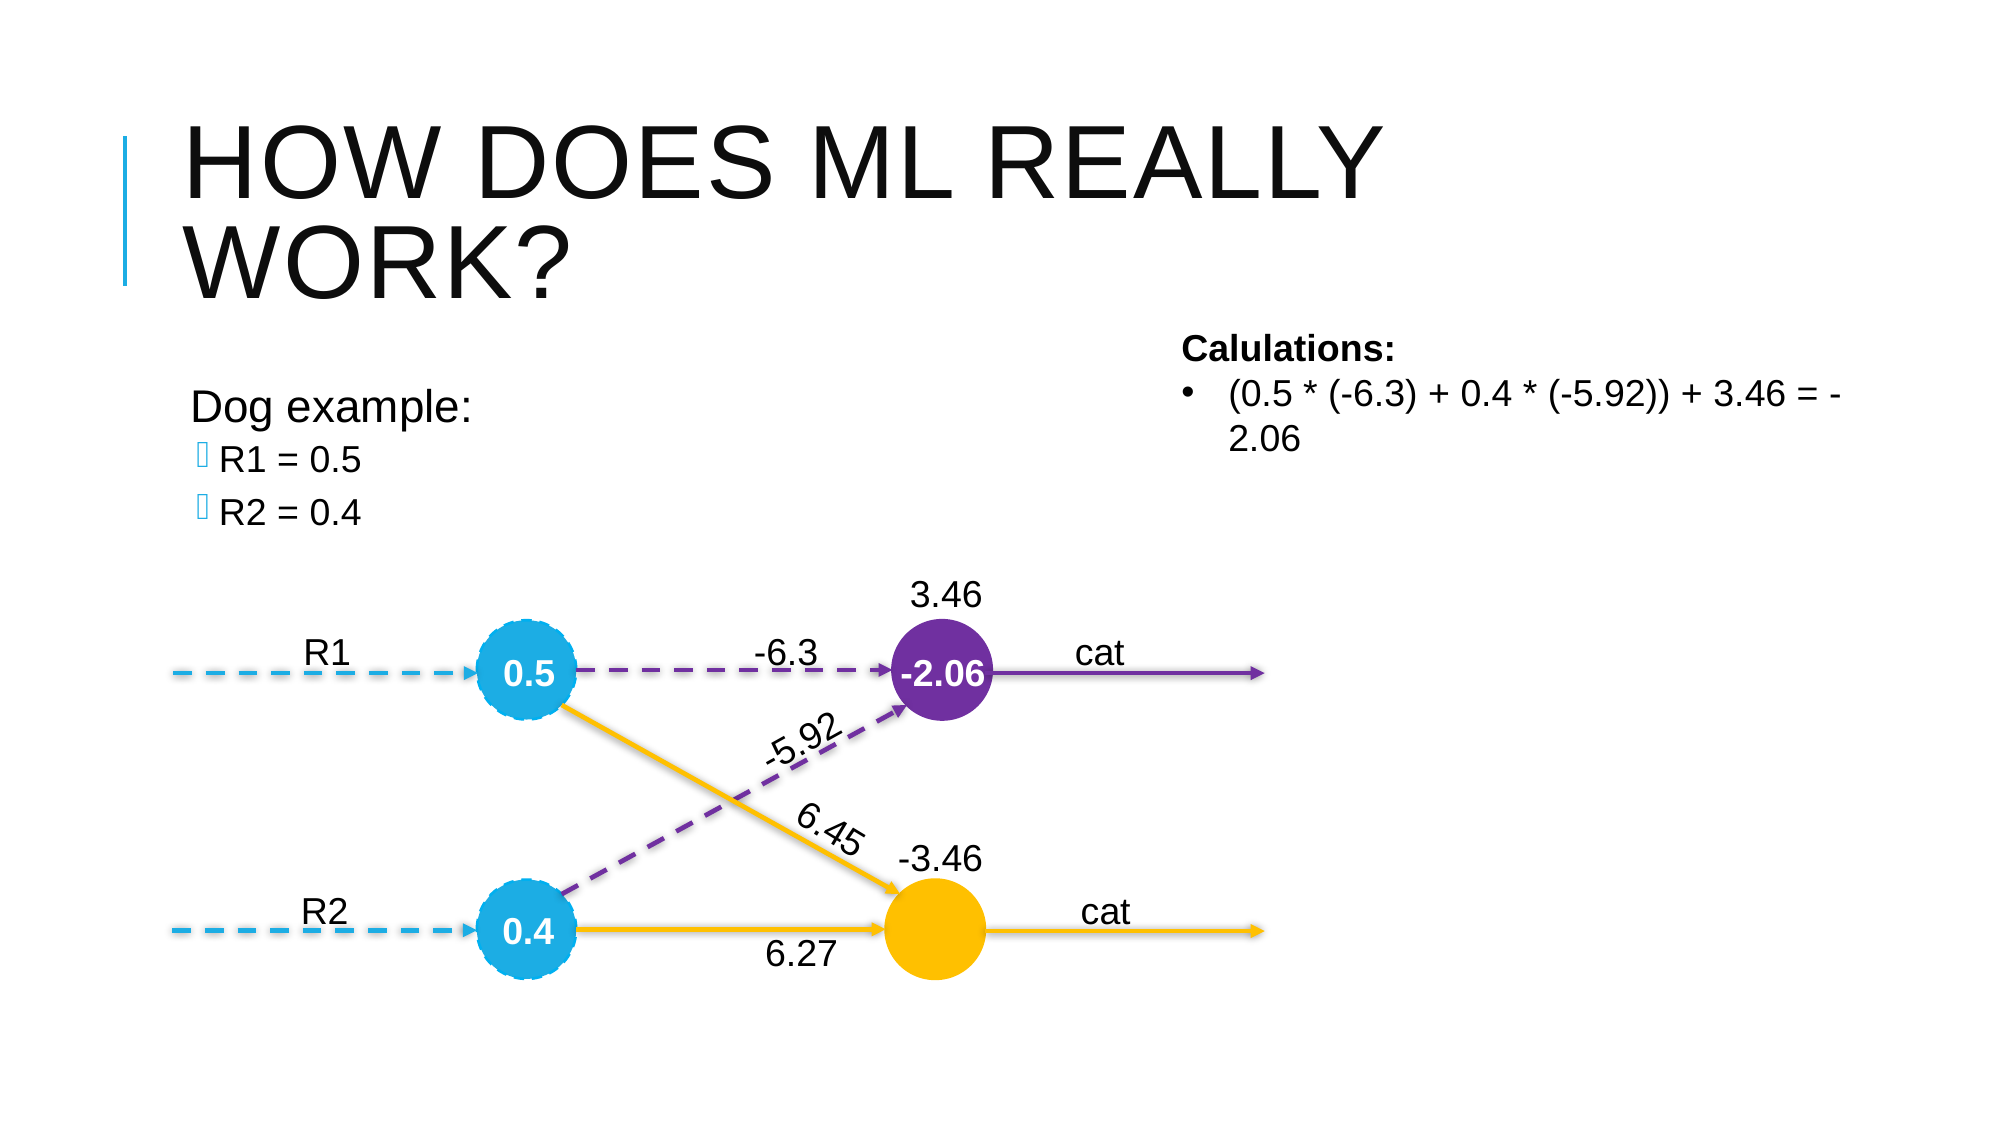

# How does ML really work?
Calulations:
(0.5 * (-6.3) + 0.4 * (-5.92)) + 3.46 = -2.06

Dog example:
R1 = 0.5
R2 = 0.4

3.46

-6.3
cat

R1
0.5
-2.06
-5.92
6.45
-3.46
cat

R2
0.4
6.27